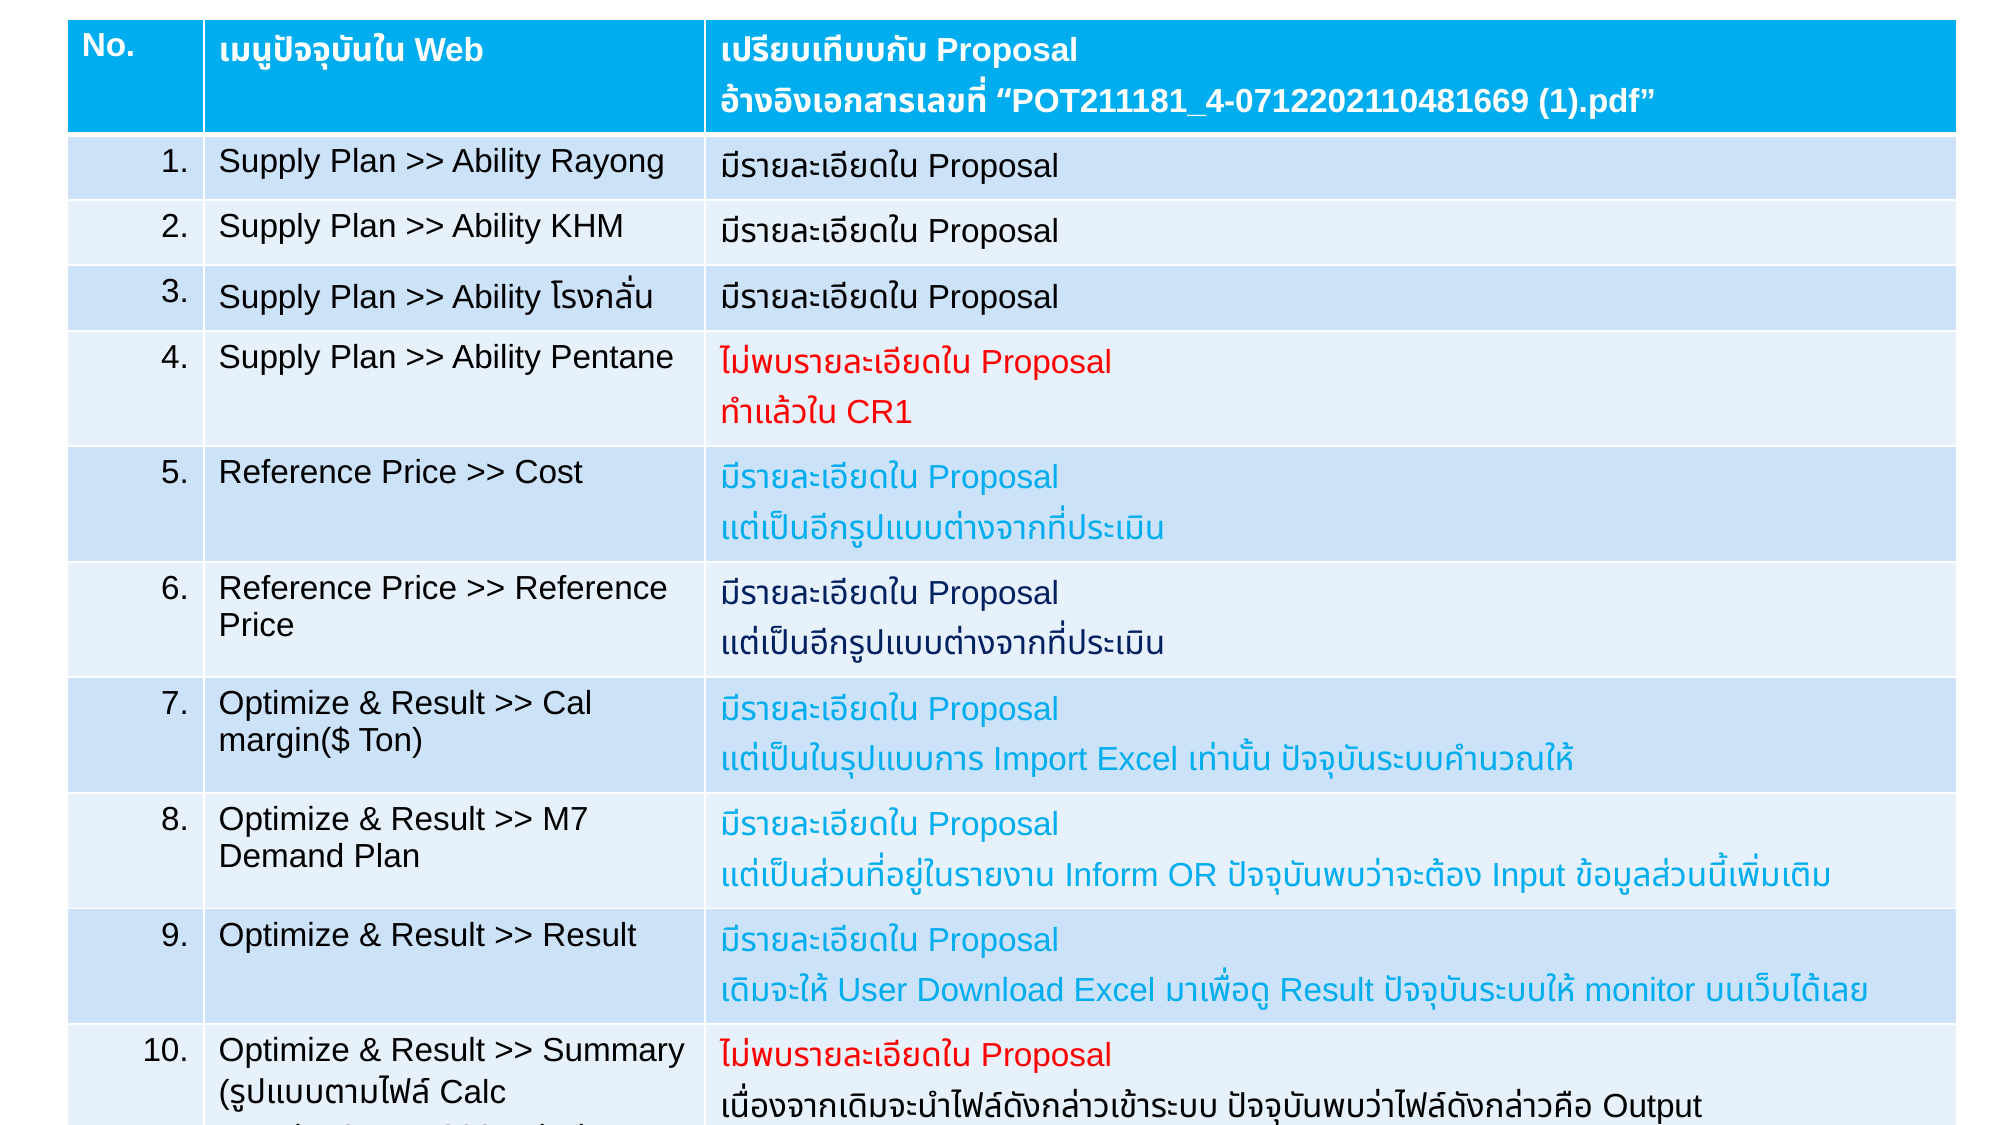

| No. | เมนูปัจจุบันใน Web | เปรียบเทีบบกับ Proposal อ้างอิงเอกสารเลขที่ “POT211181\_4-0712202110481669 (1).pdf” |
| --- | --- | --- |
| 1. | Supply Plan >> Ability Rayong | มีรายละเอียดใน Proposal |
| 2. | Supply Plan >> Ability KHM | มีรายละเอียดใน Proposal |
| 3. | Supply Plan >> Ability โรงกลั่น | มีรายละเอียดใน Proposal |
| 4. | Supply Plan >> Ability Pentane | ไม่พบรายละเอียดใน Proposal ทำแล้วใน CR1 |
| 5. | Reference Price >> Cost | มีรายละเอียดใน Proposal แต่เป็นอีกรูปแบบต่างจากที่ประเมิน |
| 6. | Reference Price >> Reference Price | มีรายละเอียดใน Proposal แต่เป็นอีกรูปแบบต่างจากที่ประเมิน |
| 7. | Optimize & Result >> Cal margin($ Ton) | มีรายละเอียดใน Proposal แต่เป็นในรุปแบบการ Import Excel เท่านั้น ปัจจุบันระบบคำนวณให้ |
| 8. | Optimize & Result >> M7 Demand Plan | มีรายละเอียดใน Proposal แต่เป็นส่วนที่อยู่ในรายงาน Inform OR ปัจจุบันพบว่าจะต้อง Input ข้อมูลส่วนนี้เพิ่มเติม |
| 9. | Optimize & Result >> Result | มีรายละเอียดใน Proposal เดิมจะให้ User Download Excel มาเพื่อดู Result ปัจจุบันระบบให้ monitor บนเว็บได้เลย |
| 10. | Optimize & Result >> Summary (รูปแบบตามไฟล์ Calc Margin\_24May2021.xlsx) | ไม่พบรายละเอียดใน Proposal เนื่องจากเดิมจะนำไฟล์ดังกล่าวเข้าระบบ ปัจจุบันพบว่าไฟล์ดังกล่าวคือ Output |
| 11. | Optimize & Result >> Merge Allo | มีรายละเอียดใน Proposal เดิมจะให้ User Download Excel มาเพื่อแก้ไขข้อมูล มีรายละเอียดใน CR1 ระบุว่าให้ทำผ่านเว็บได้ |
| 12. | Inventory & LR Constrain >> Tank Cap | ไม่พบรายละเอียดใน Proposal ส่วนรับข้อมูล Input แต่มีการกล่าวถึงอยู่ใน Proposal ข้อที่ 3. ส่วนประมวลผลข้อมูล (Optimization engine) |
| 13. | Inventory & LR Constrain >> LR By Legal | ไม่พบรายละเอียดใน Proposal ส่วนรับข้อมูล Input แต่มีการกล่าวถึงอยู่ใน Proposal ข้อที่ 3. ส่วนประมวลผลข้อมูล (Optimization engine) |
| 14. | Inventory & LR Constrain >> Depot | ไม่พบรายละเอียดใน Proposal ส่วนรับข้อมูล Input แต่มีการกล่าวถึงอยู่ใน Proposal ข้อที่ 3. ส่วนประมวลผลข้อมูล (Optimization engine) |